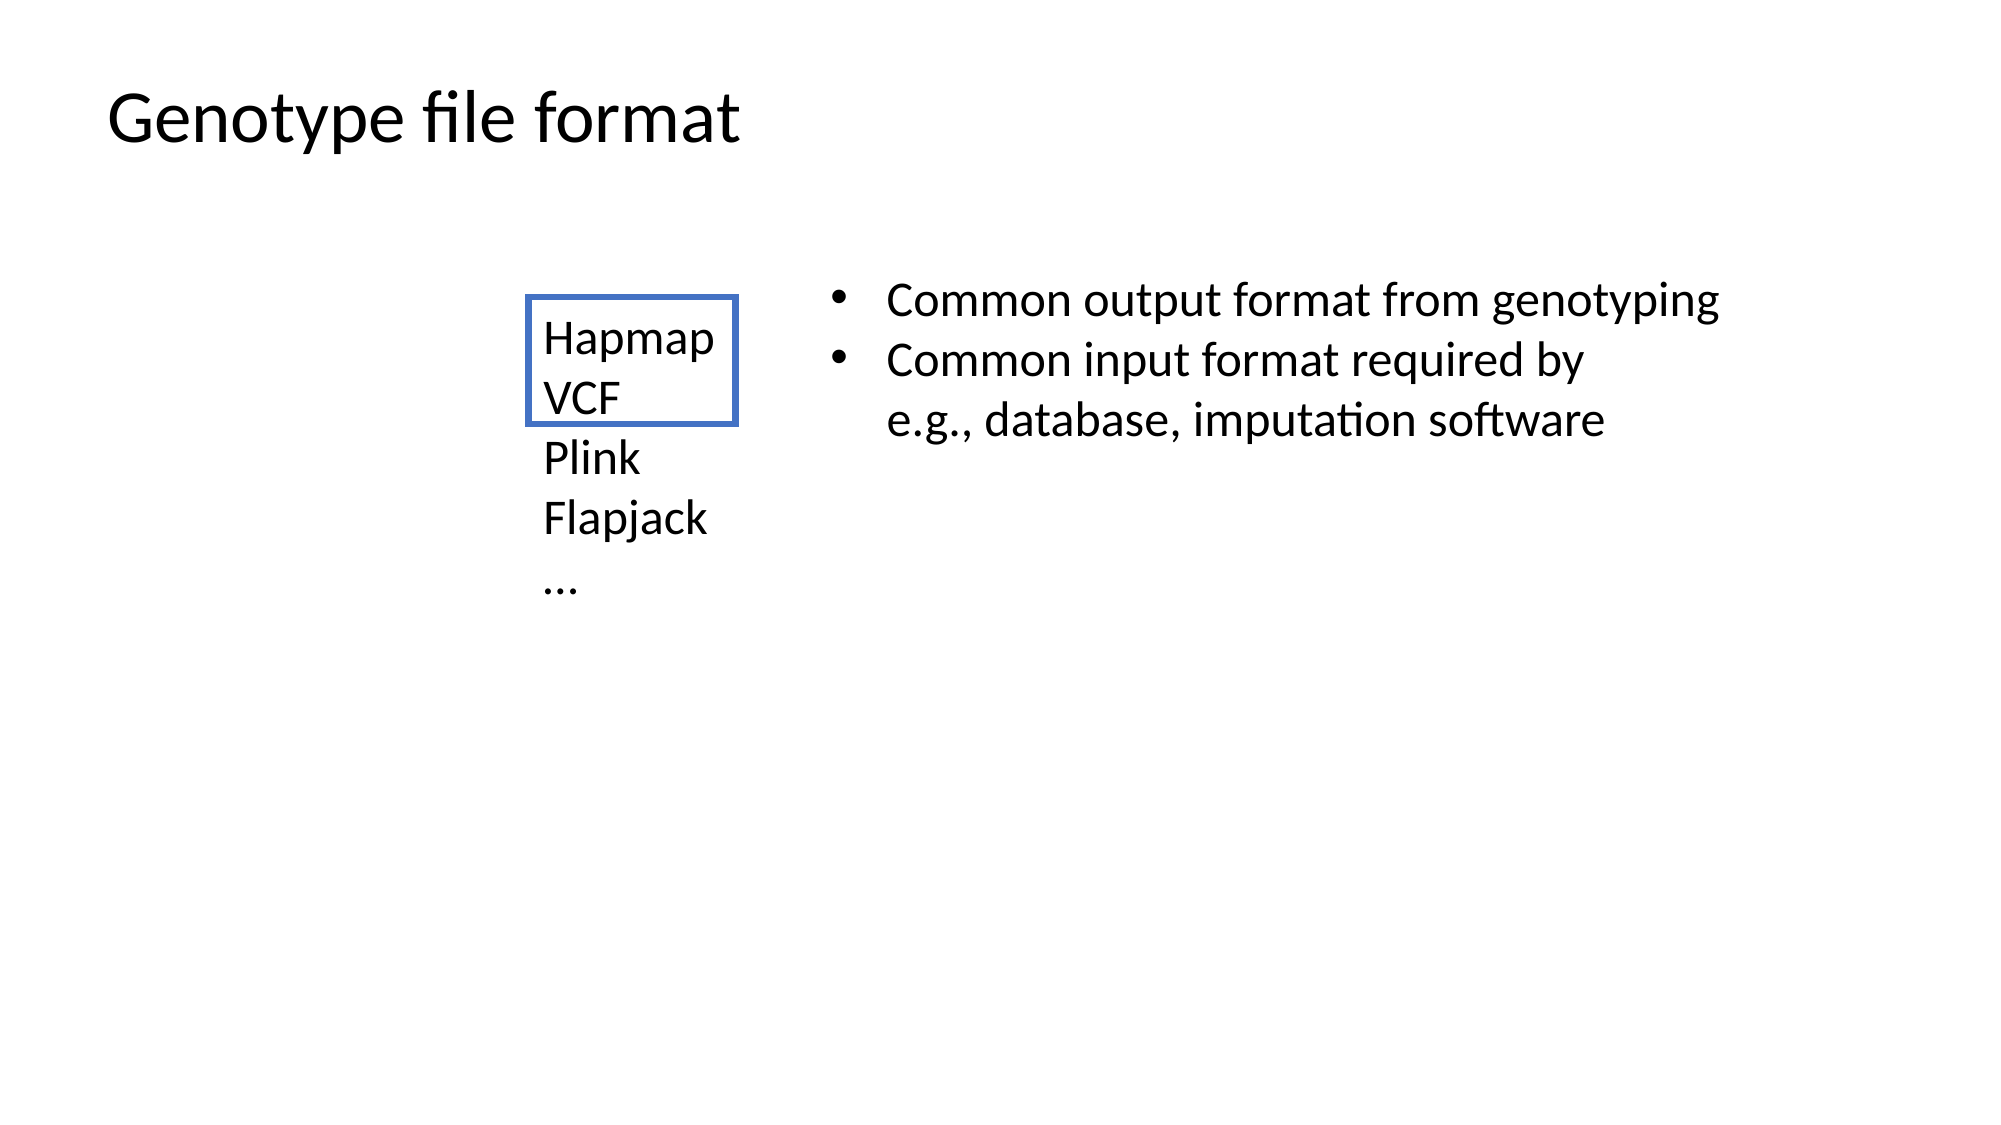

Genotype file format
Common output format from genotyping
Common input format required by
     e.g., database, imputation software
Hapmap
VCF
Plink
Flapjack
…